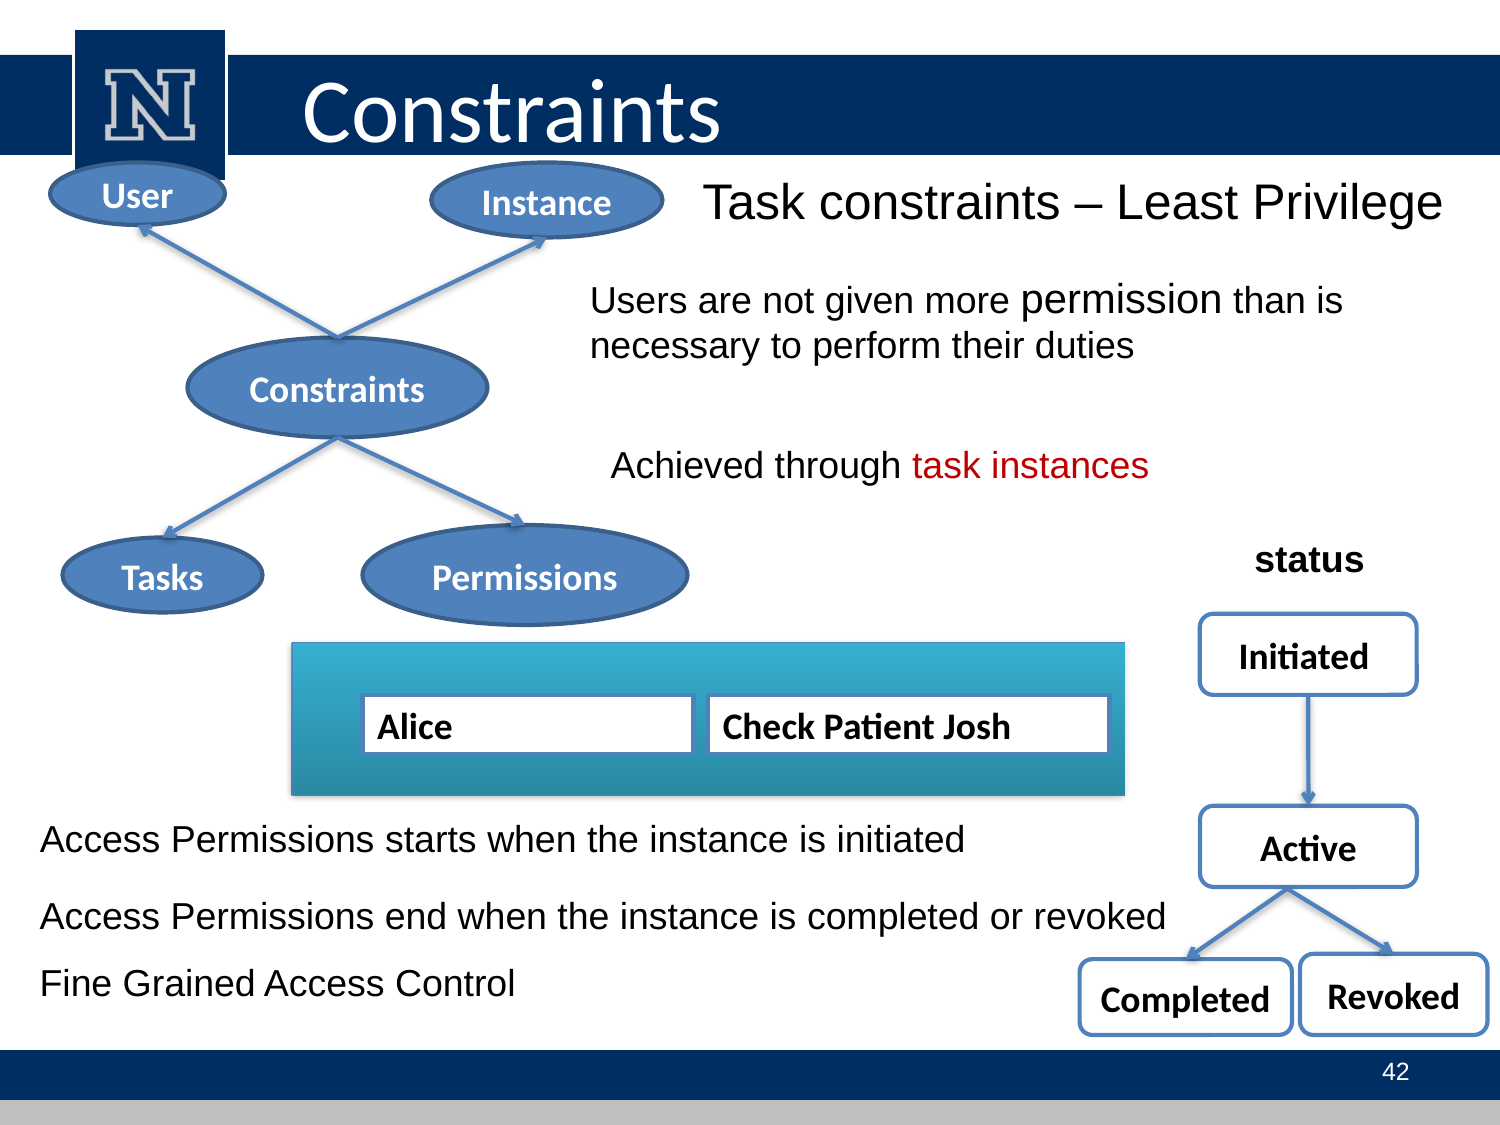

# Constraints
User
Instance
Task constraints – Least Privilege
Users are not given more permission than is necessary to perform their duties
Constraints
Achieved through task instances
Permissions
status
Initiated
Active
Revoked
Completed
Tasks

Alice
Check Patient Josh
Access Permissions starts when the instance is initiated
Access Permissions end when the instance is completed or revoked
Fine Grained Access Control
42